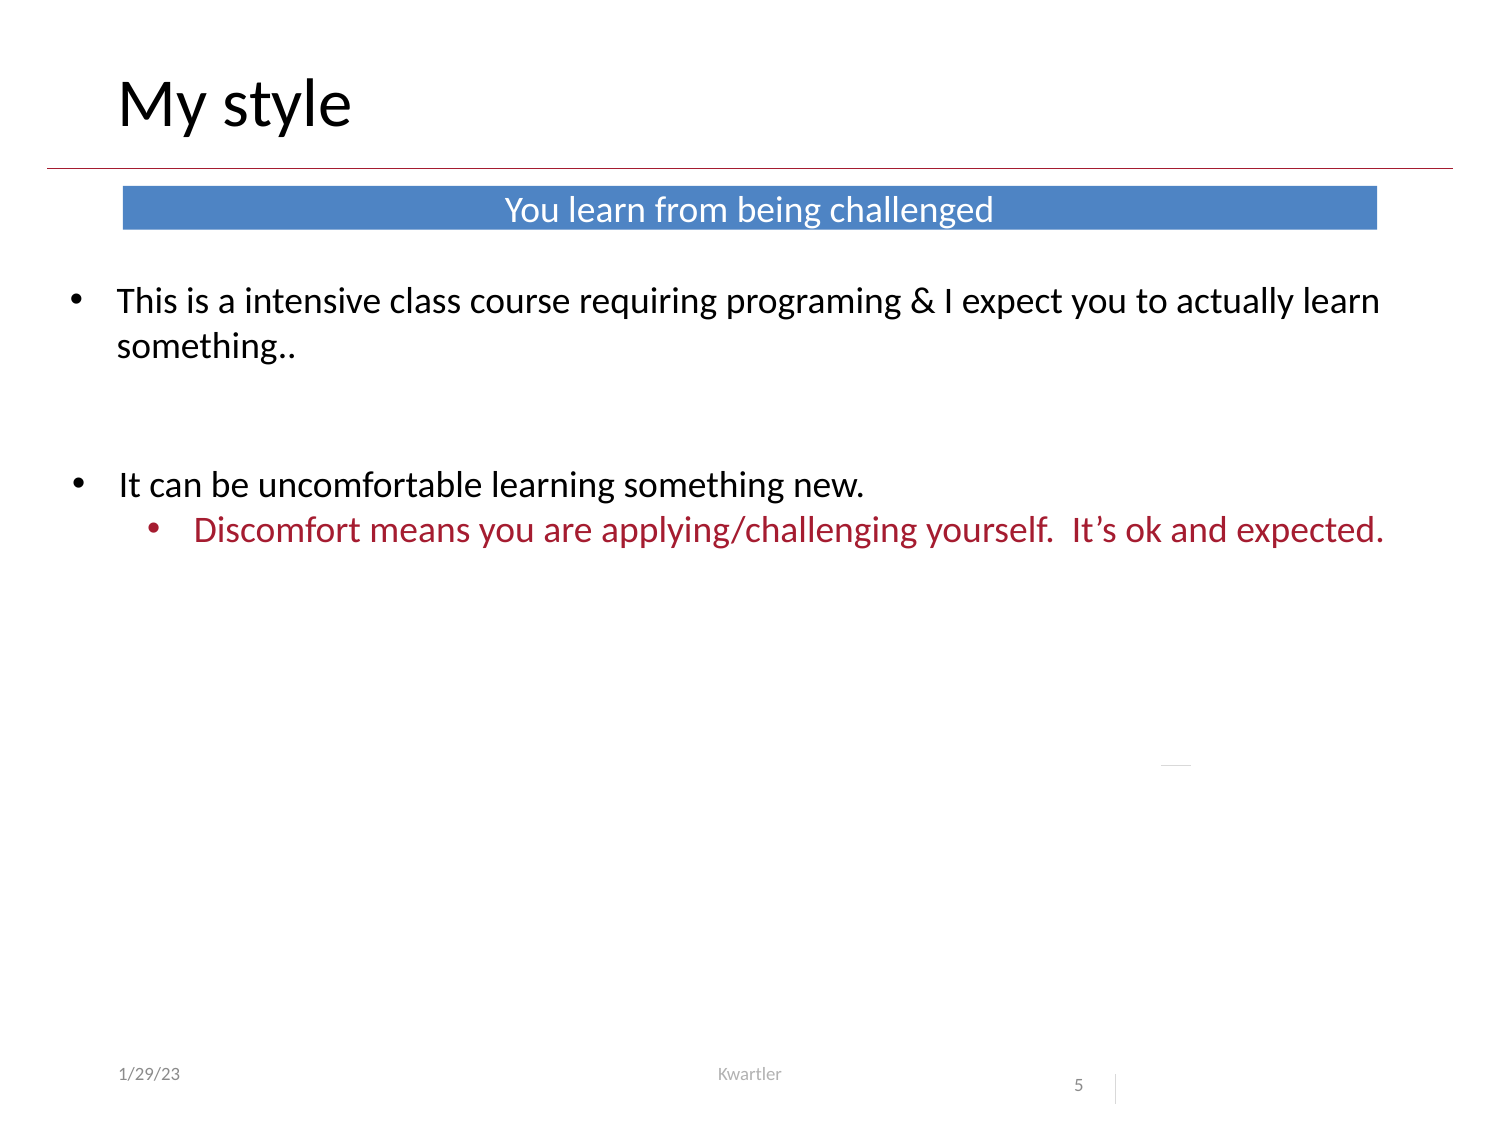

# My style
You learn from being challenged
This is a intensive class course requiring programing & I expect you to actually learn something..

It can be uncomfortable learning something new.
Discomfort means you are applying/challenging yourself.  It’s ok and expected.
1/29/23
Kwartler
5